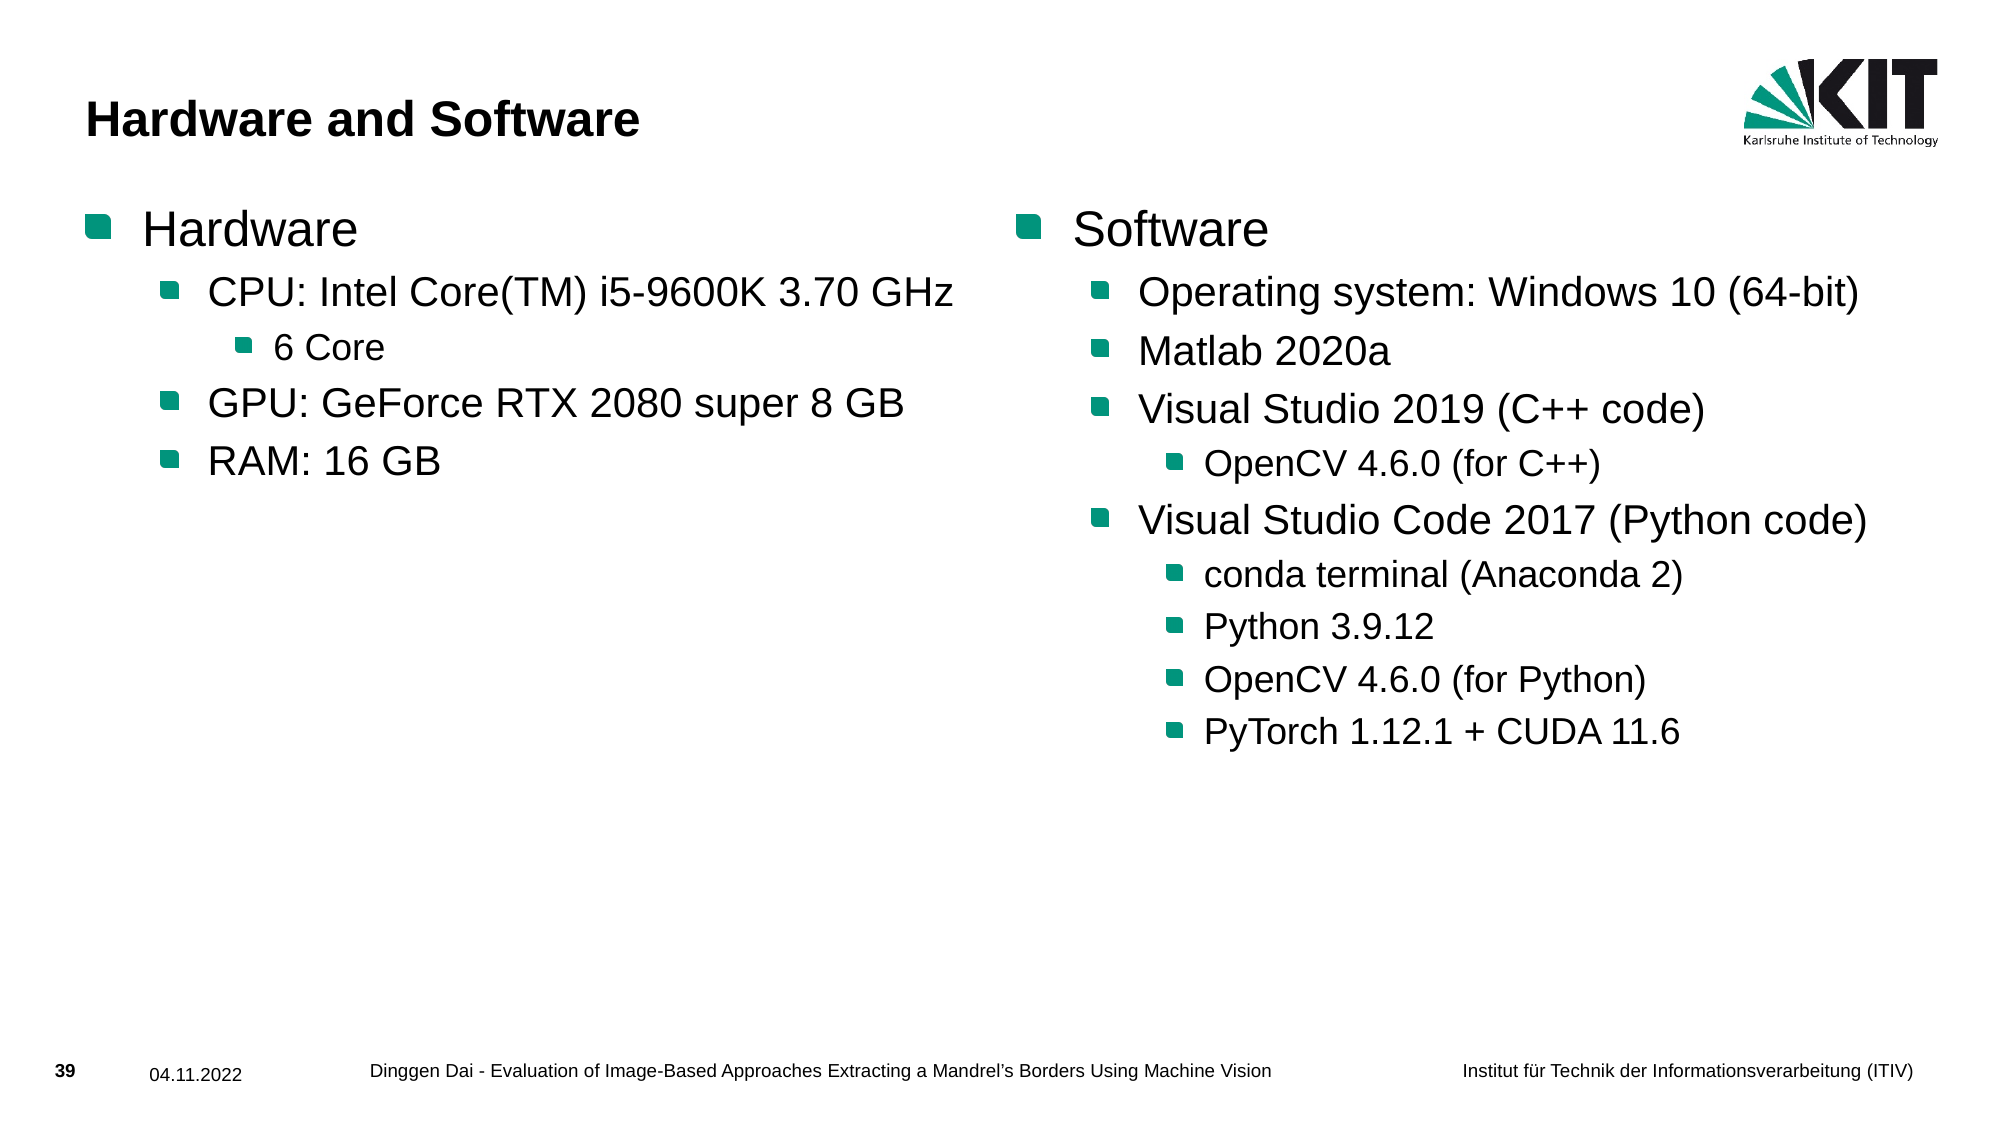

# Hardware and Software
Hardware
CPU: Intel Core(TM) i5-9600K 3.70 GHz
6 Core
GPU: GeForce RTX 2080 super 8 GB
RAM: 16 GB

Software
Operating system: Windows 10 (64-bit)
Matlab 2020a
Visual Studio 2019 (C++ code)
OpenCV 4.6.0 (for C++)
Visual Studio Code 2017 (Python code)
conda terminal (Anaconda 2)
Python 3.9.12
OpenCV 4.6.0 (for Python)
PyTorch 1.12.1 + CUDA 11.6

Dinggen Dai - Evaluation of Image-Based Approaches Extracting a Mandrel’s Borders Using Machine Vision